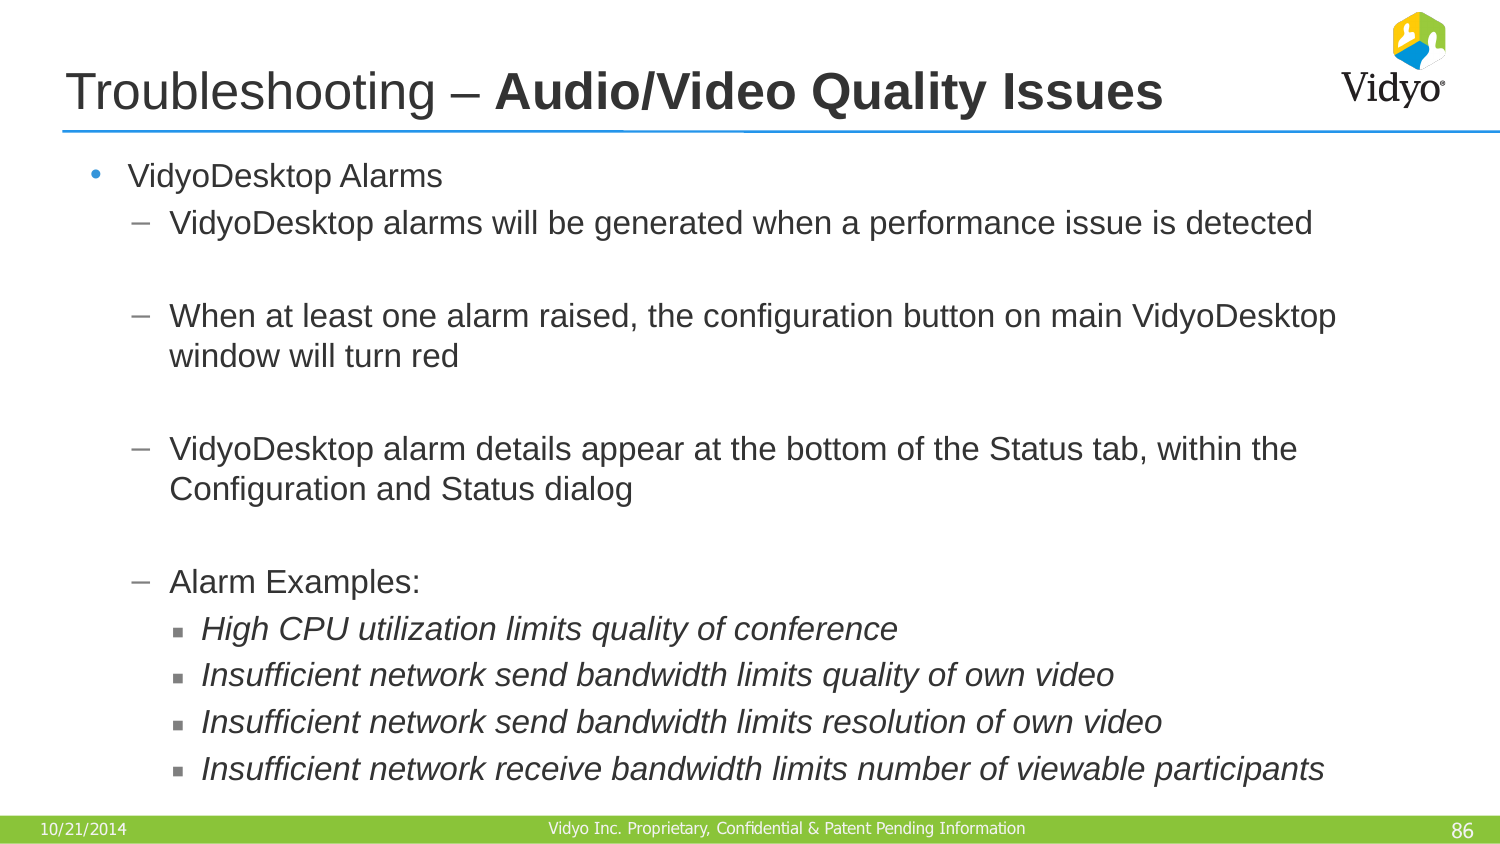

# Troubleshooting – Audio/Video Quality Issues
VidyoDesktop Alarms
VidyoDesktop alarms will be generated when a performance issue is detected

When at least one alarm raised, the configuration button on main VidyoDesktop window will turn red

VidyoDesktop alarm details appear at the bottom of the Status tab, within the Configuration and Status dialog

Alarm Examples:
High CPU utilization limits quality of conference
Insufficient network send bandwidth limits quality of own video
Insufficient network send bandwidth limits resolution of own video
Insufficient network receive bandwidth limits number of viewable participants